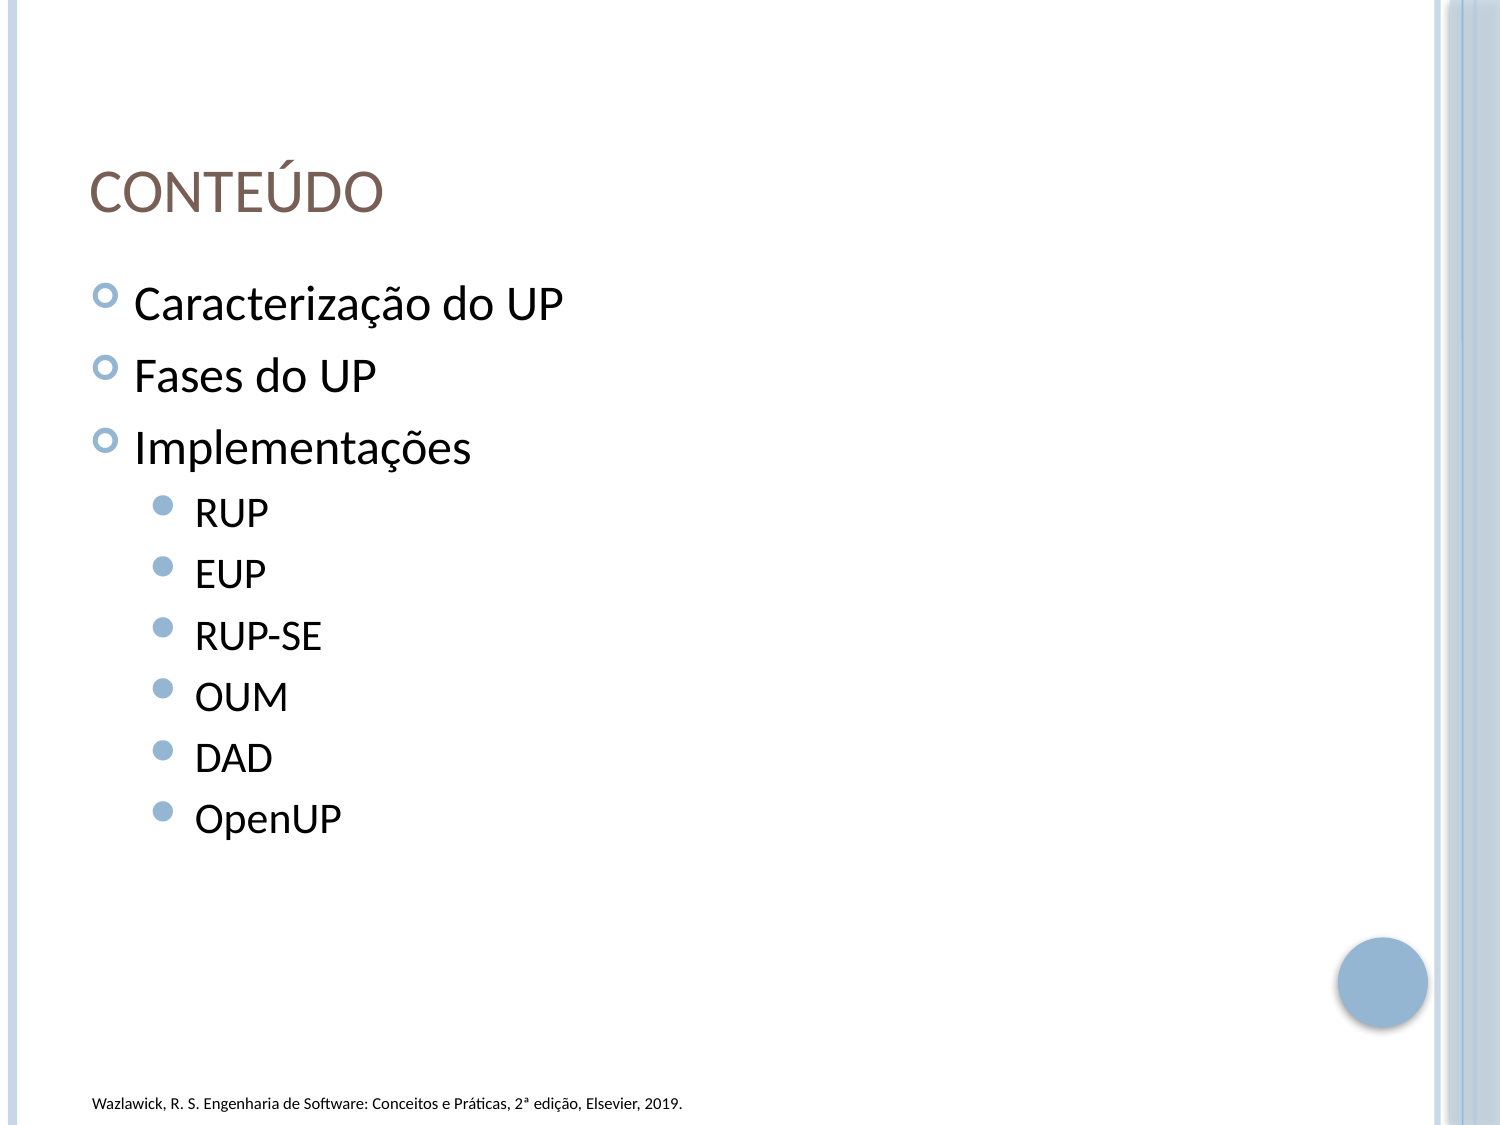

# Conteúdo
Caracterização do UP
Fases do UP
Implementações
RUP
EUP
RUP-SE
OUM
DAD
OpenUP